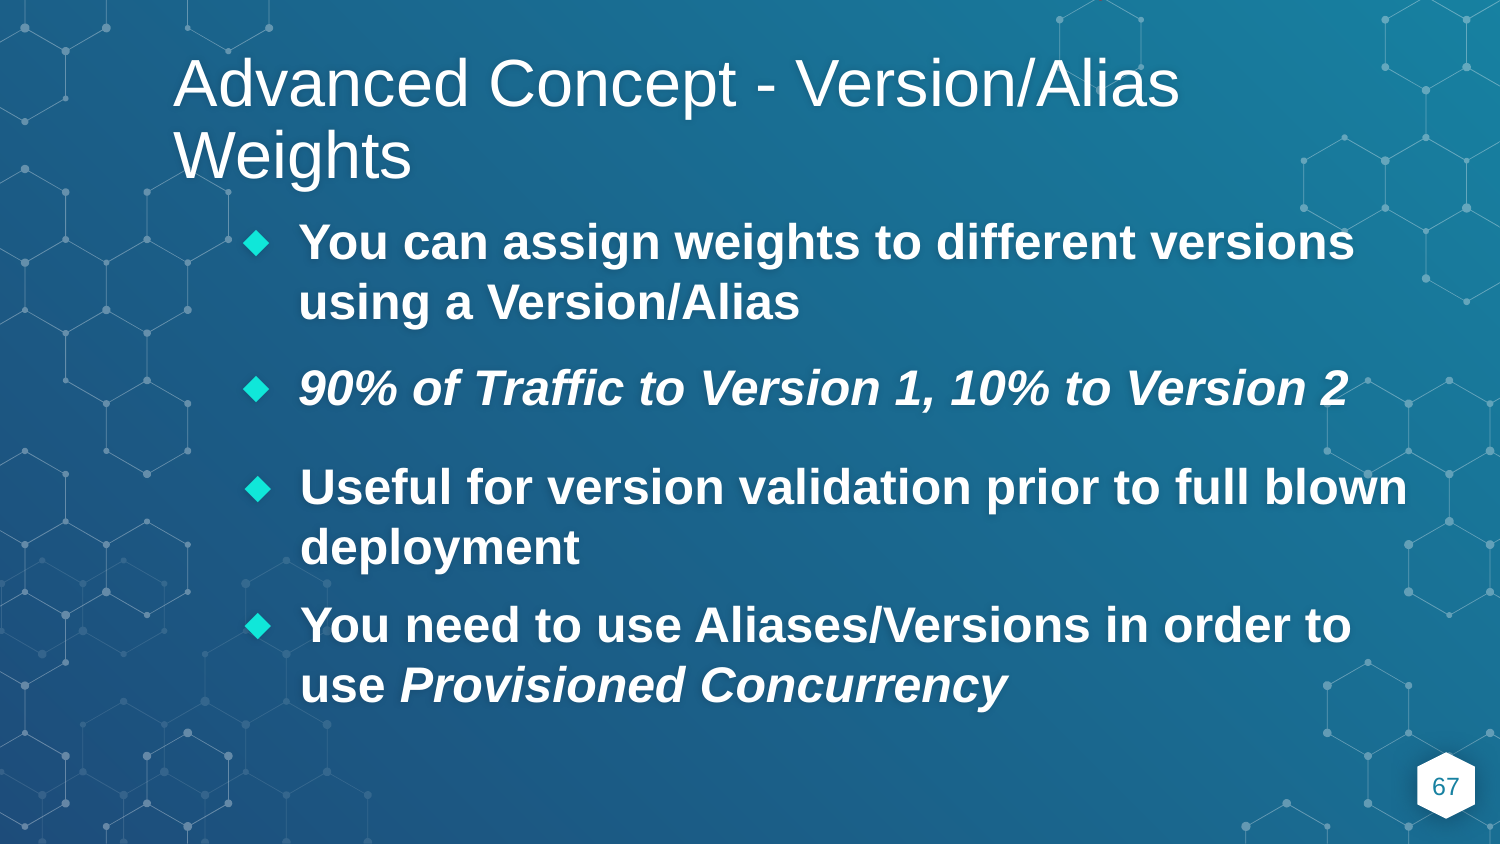

Advanced Concept - Version/Alias Weights
You can assign weights to different versions using a Version/Alias

90% of Traffic to Version 1, 10% to Version 2
Useful for version validation prior to full blown deployment
You need to use Aliases/Versions in order to use Provisioned Concurrency
67